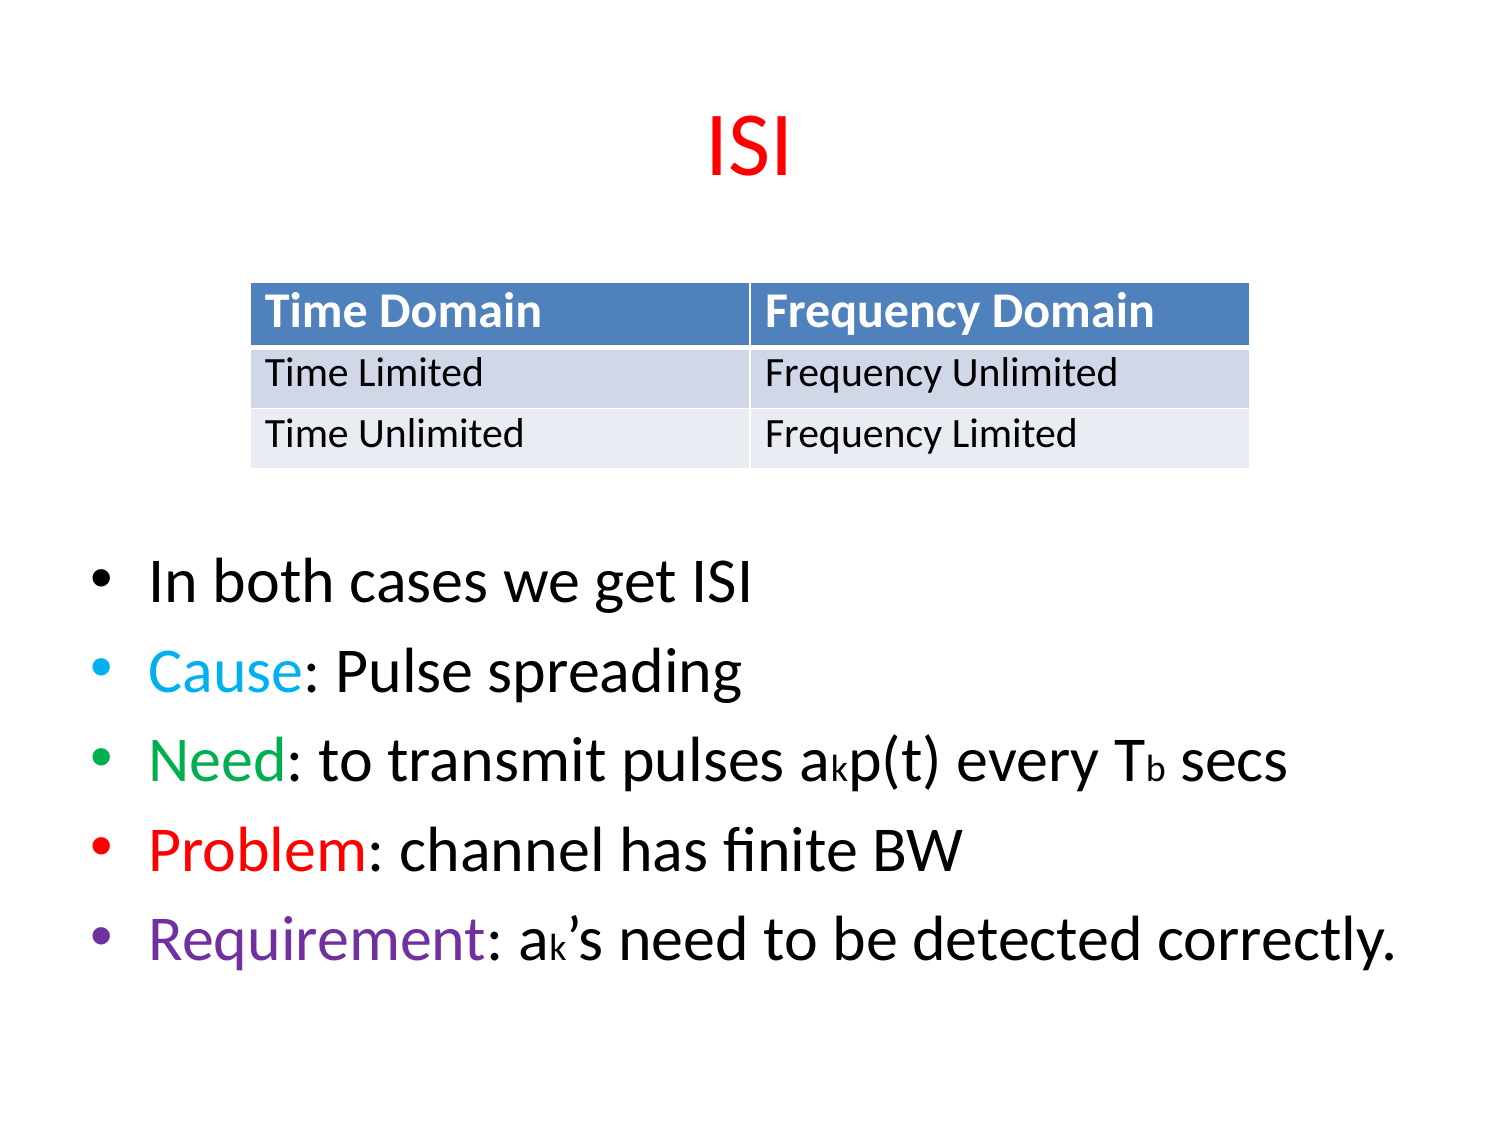

# ISI

In both cases we get ISI
Cause: Pulse spreading
Need: to transmit pulses akp(t) every Tb secs
Problem: channel has finite BW
Requirement: ak’s need to be detected correctly.
| Time Domain | Frequency Domain |
| --- | --- |
| Time Limited | Frequency Unlimited |
| Time Unlimited | Frequency Limited |